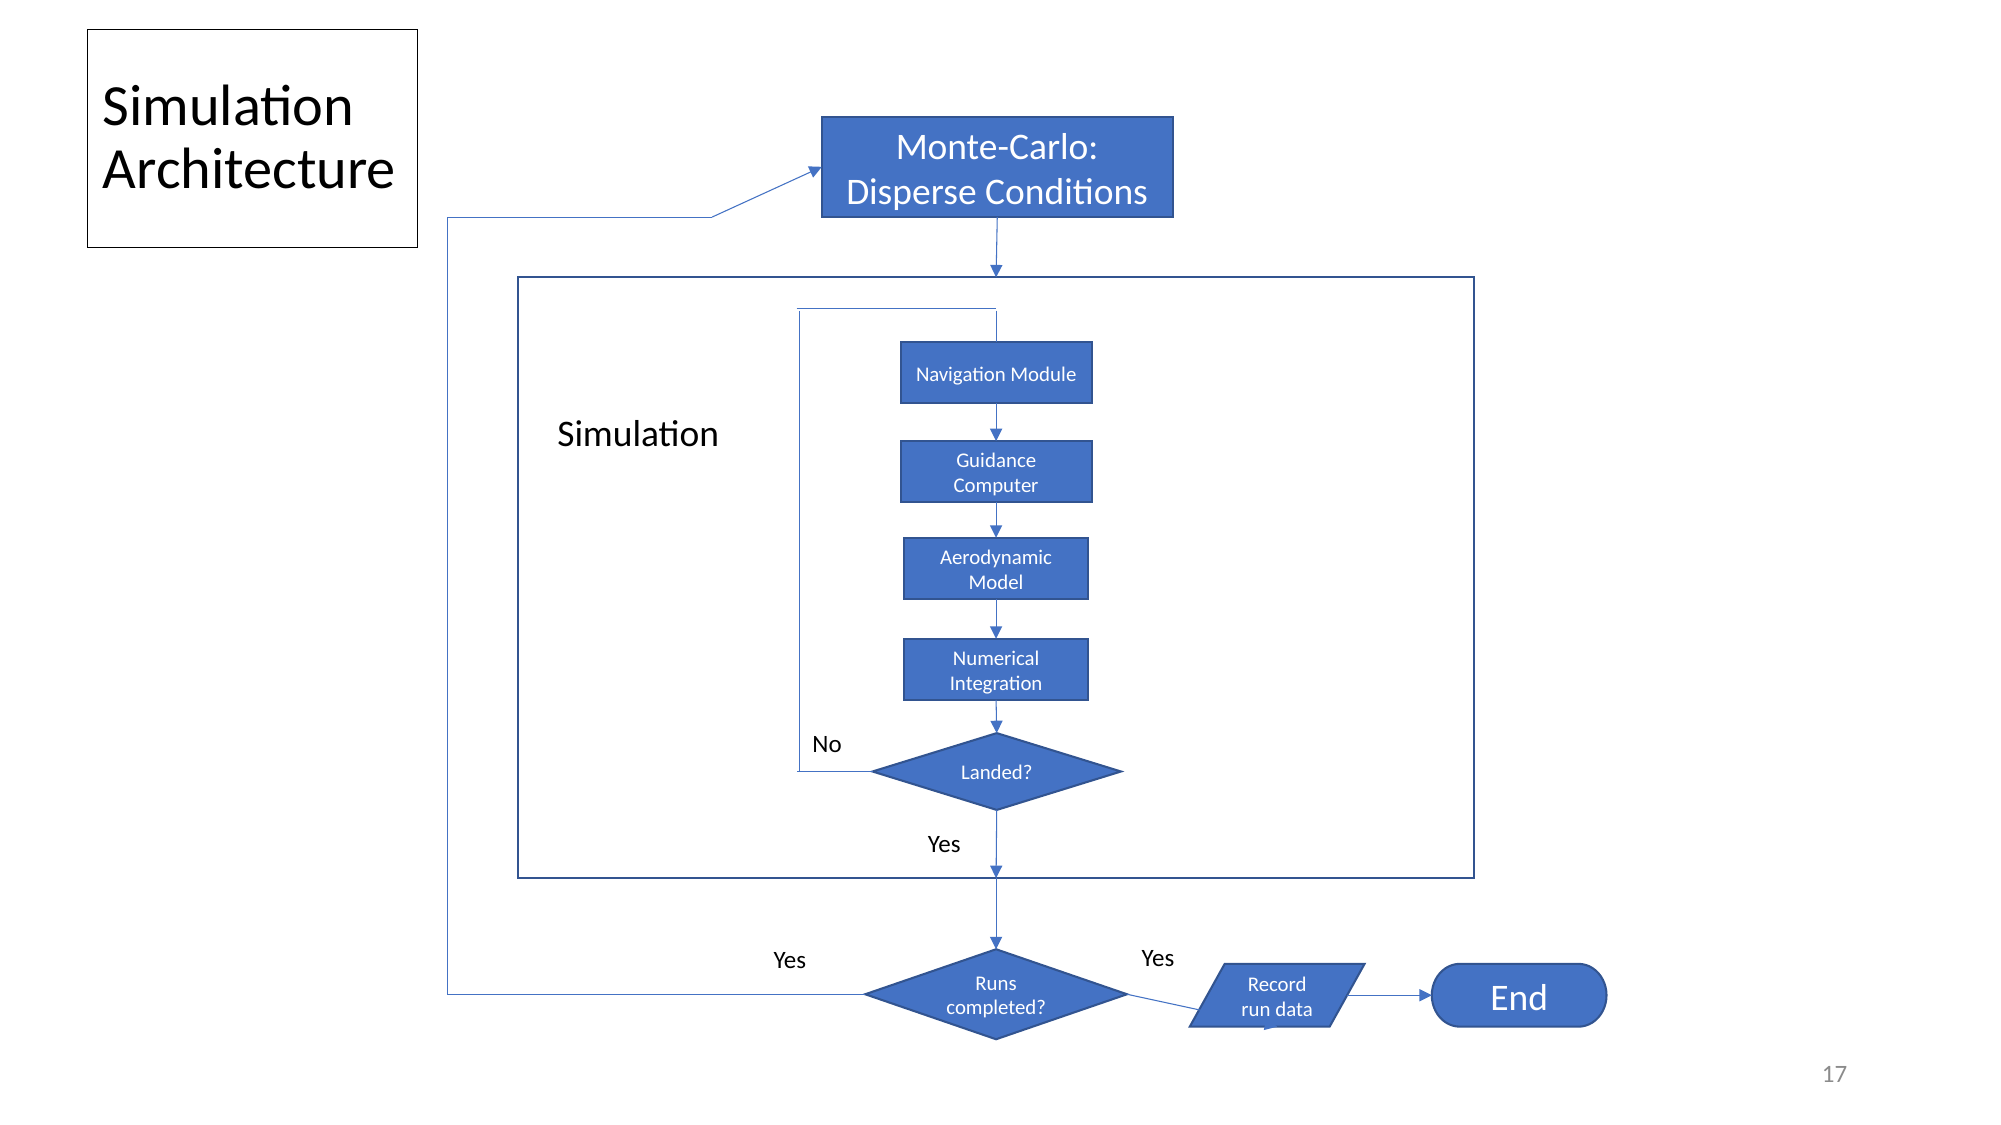

# Simulation Architecture
Monte-Carlo: Disperse Conditions

Navigation Module
Simulation
Guidance Computer
Aerodynamic Model
Numerical Integration
No
Landed?
Yes
Yes
Yes
Runs completed?
Record run data
End
17